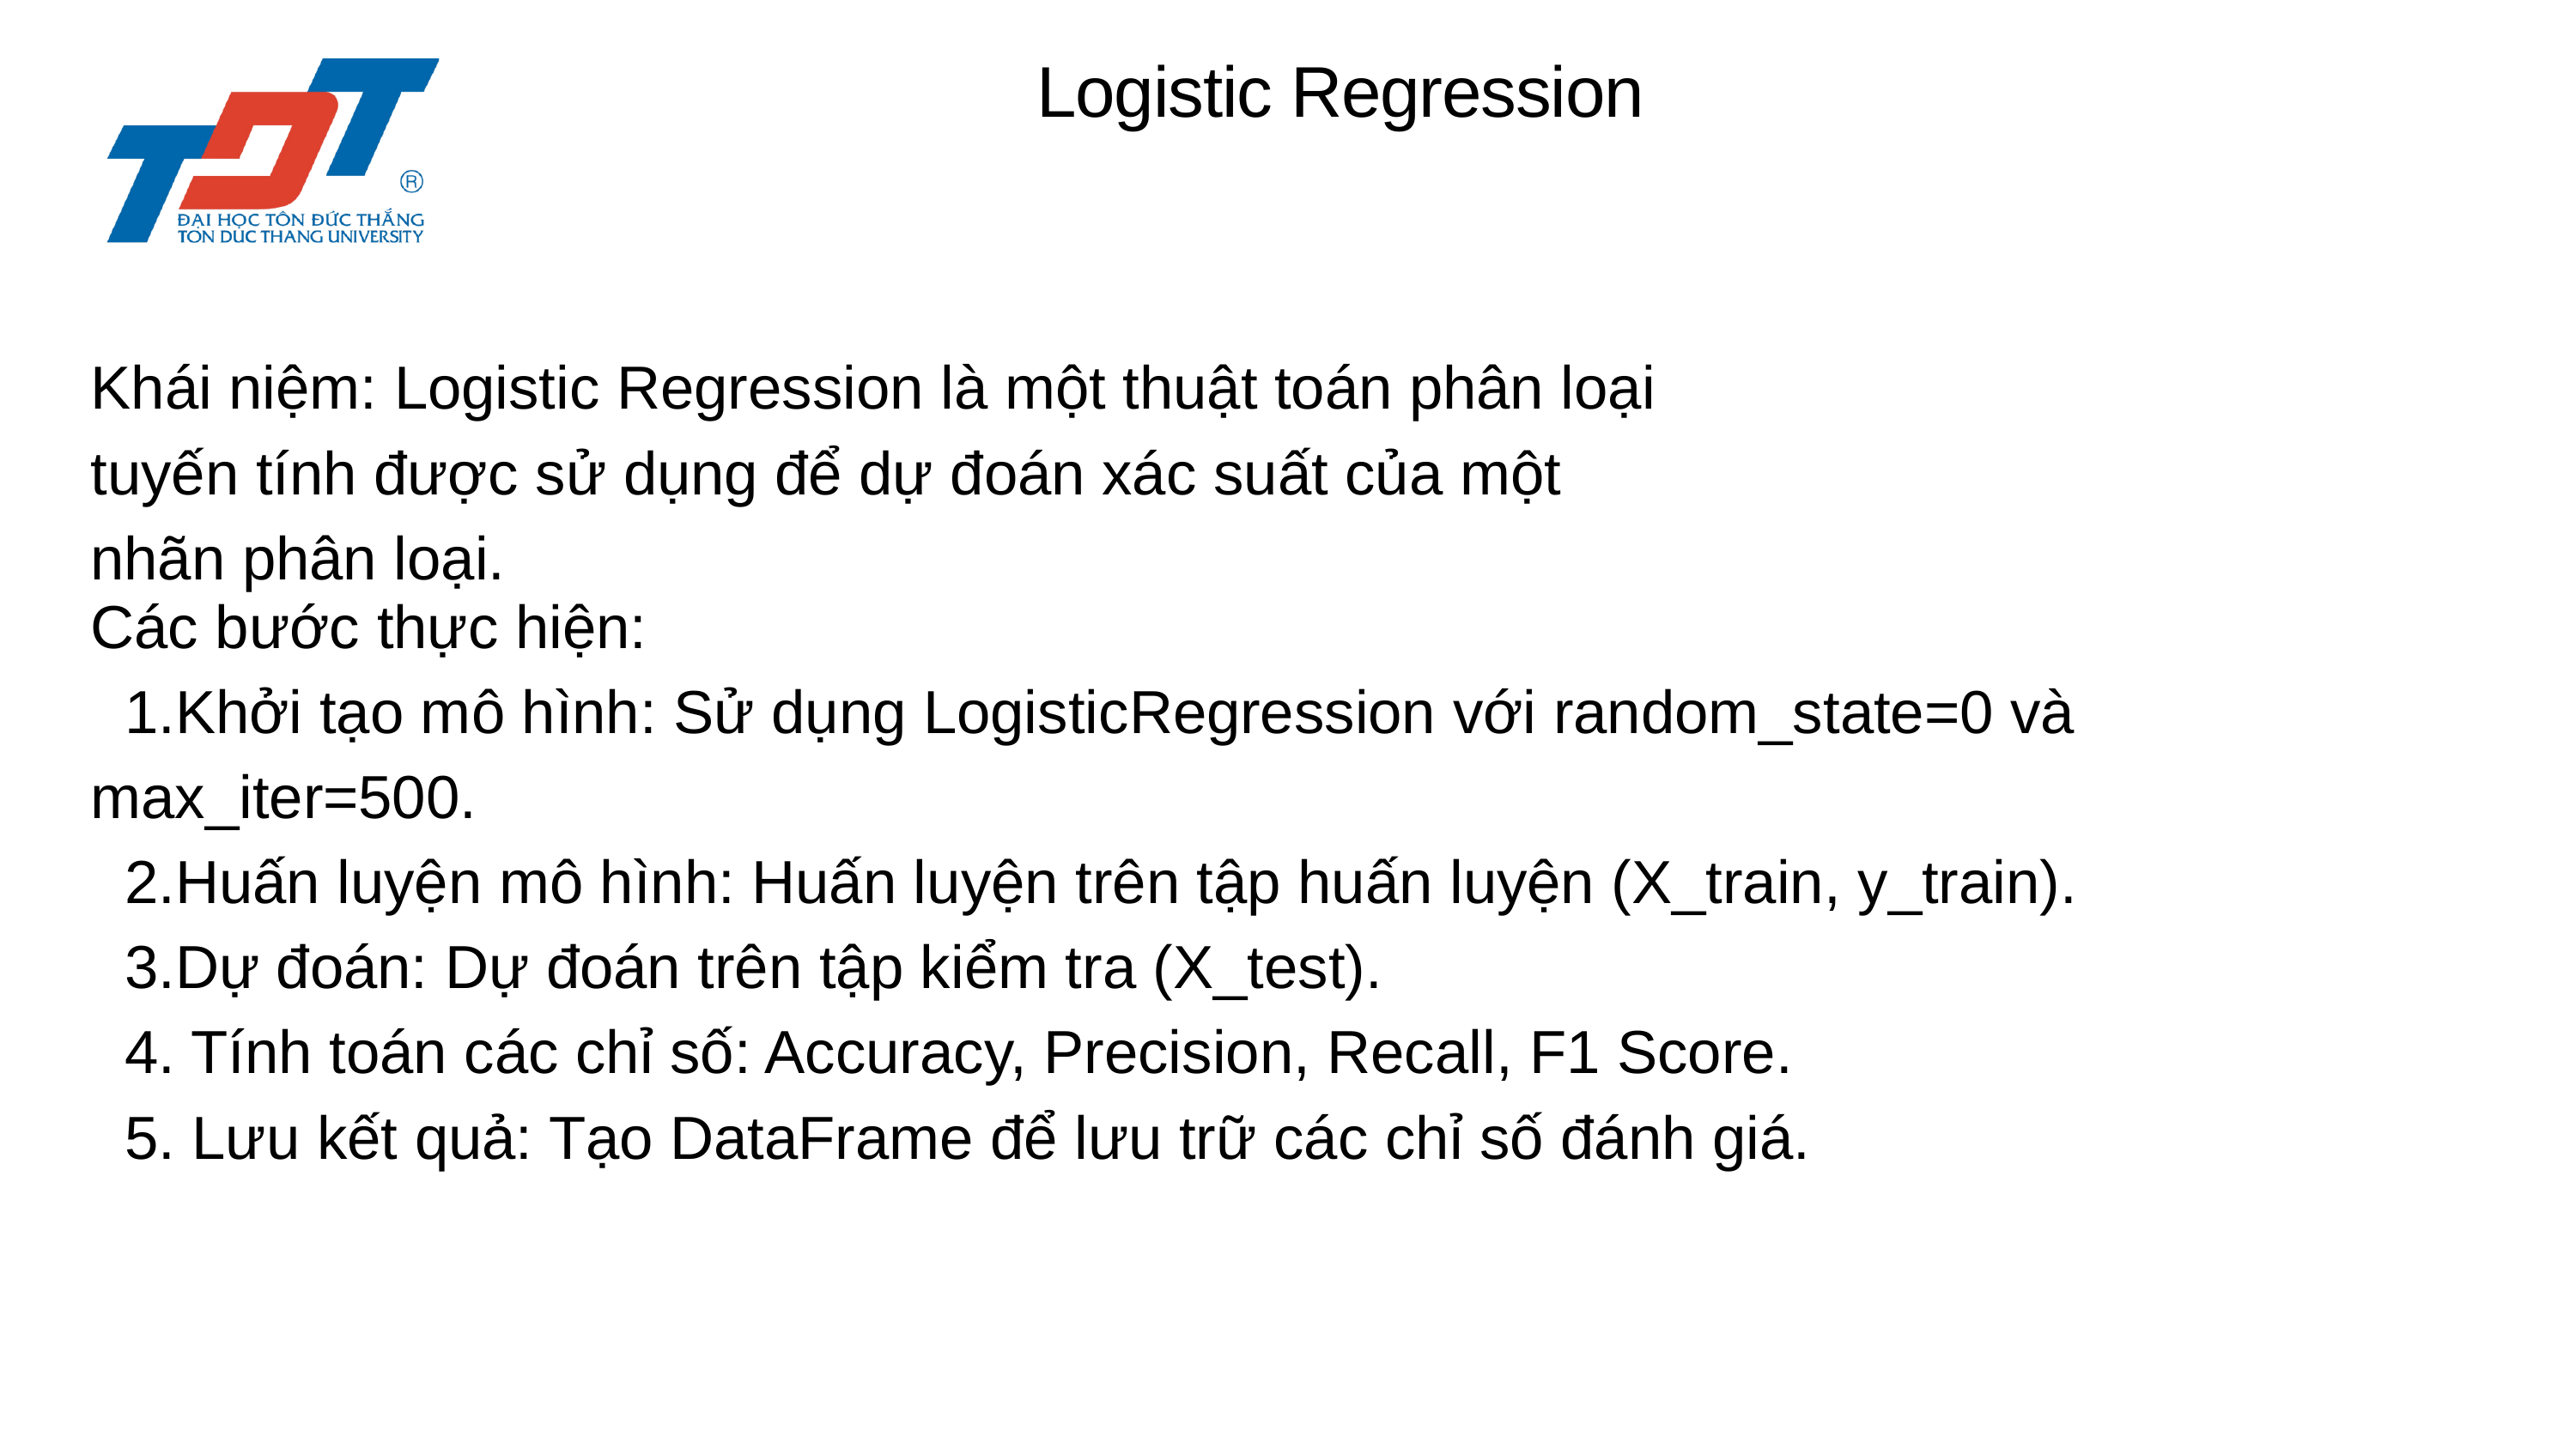

Logistic Regression

Khái niệm: Logistic Regression là một thuật toán phân loại tuyến tính được sử dụng để dự đoán xác suất của một nhãn phân loại.

Các bước thực hiện:
  1.Khởi tạo mô hình: Sử dụng LogisticRegression với random_state=0 và max_iter=500.
  2.Huấn luyện mô hình: Huấn luyện trên tập huấn luyện (X_train, y_train).
  3.Dự đoán: Dự đoán trên tập kiểm tra (X_test).
  4. Tính toán các chỉ số: Accuracy, Precision, Recall, F1 Score.
  5. Lưu kết quả: Tạo DataFrame để lưu trữ các chỉ số đánh giá.